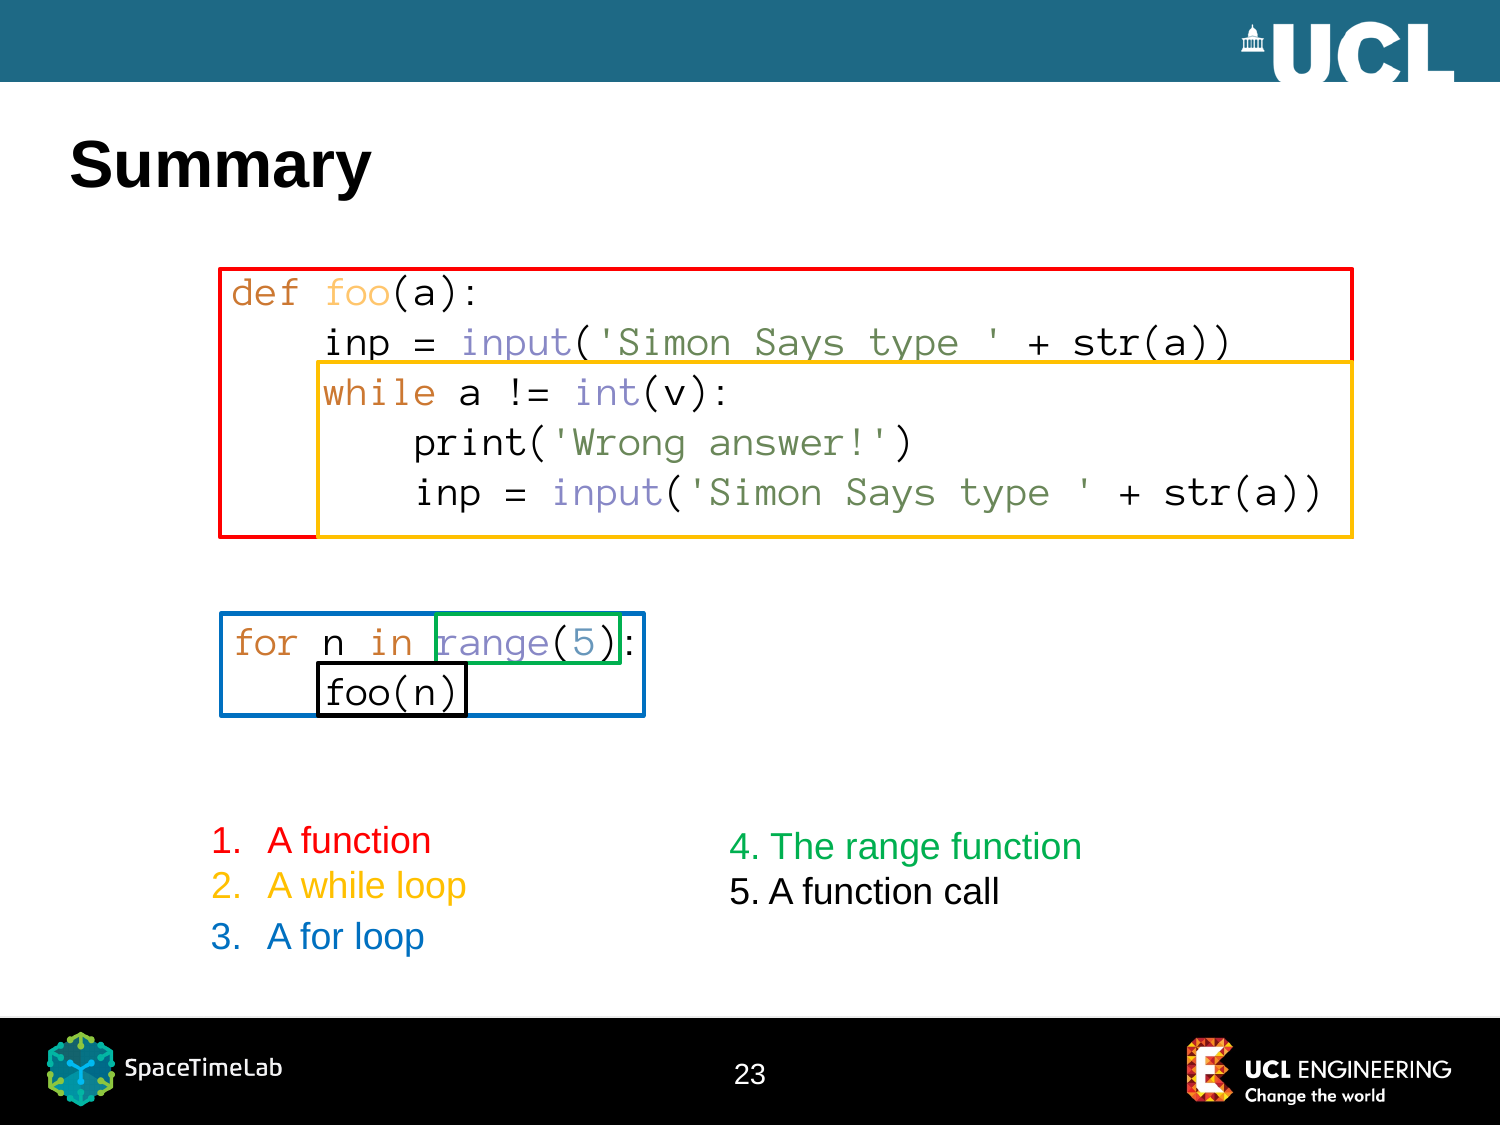

# Summary
def foo(a):
    inp = input('Simon Says type ' + str(a))
    while a != int(v):
        print('Wrong answer!')
        inp = input('Simon Says type ' + str(a))
for n in range(5):
    foo(n)

A function
A while loop
4. The range function
5. A function call
A for loop
24